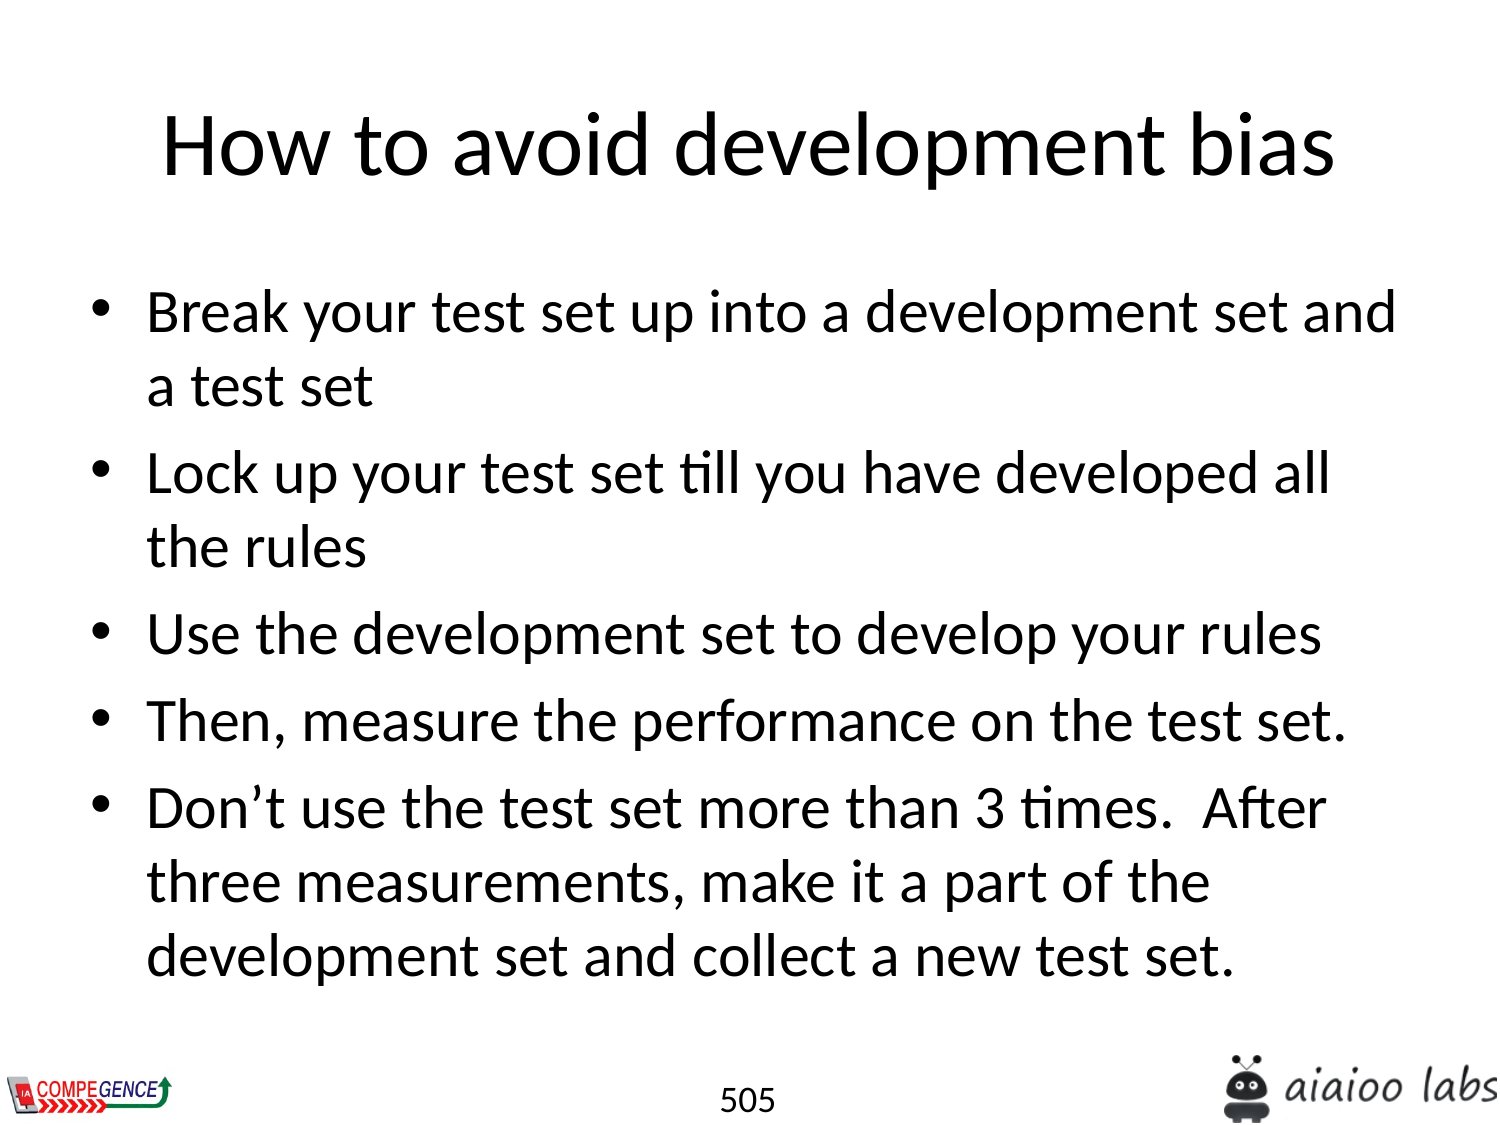

# How to avoid development bias
Break your test set up into a development set and a test set
Lock up your test set till you have developed all the rules
Use the development set to develop your rules
Then, measure the performance on the test set.
Don’t use the test set more than 3 times.  After three measurements, make it a part of the development set and collect a new test set.